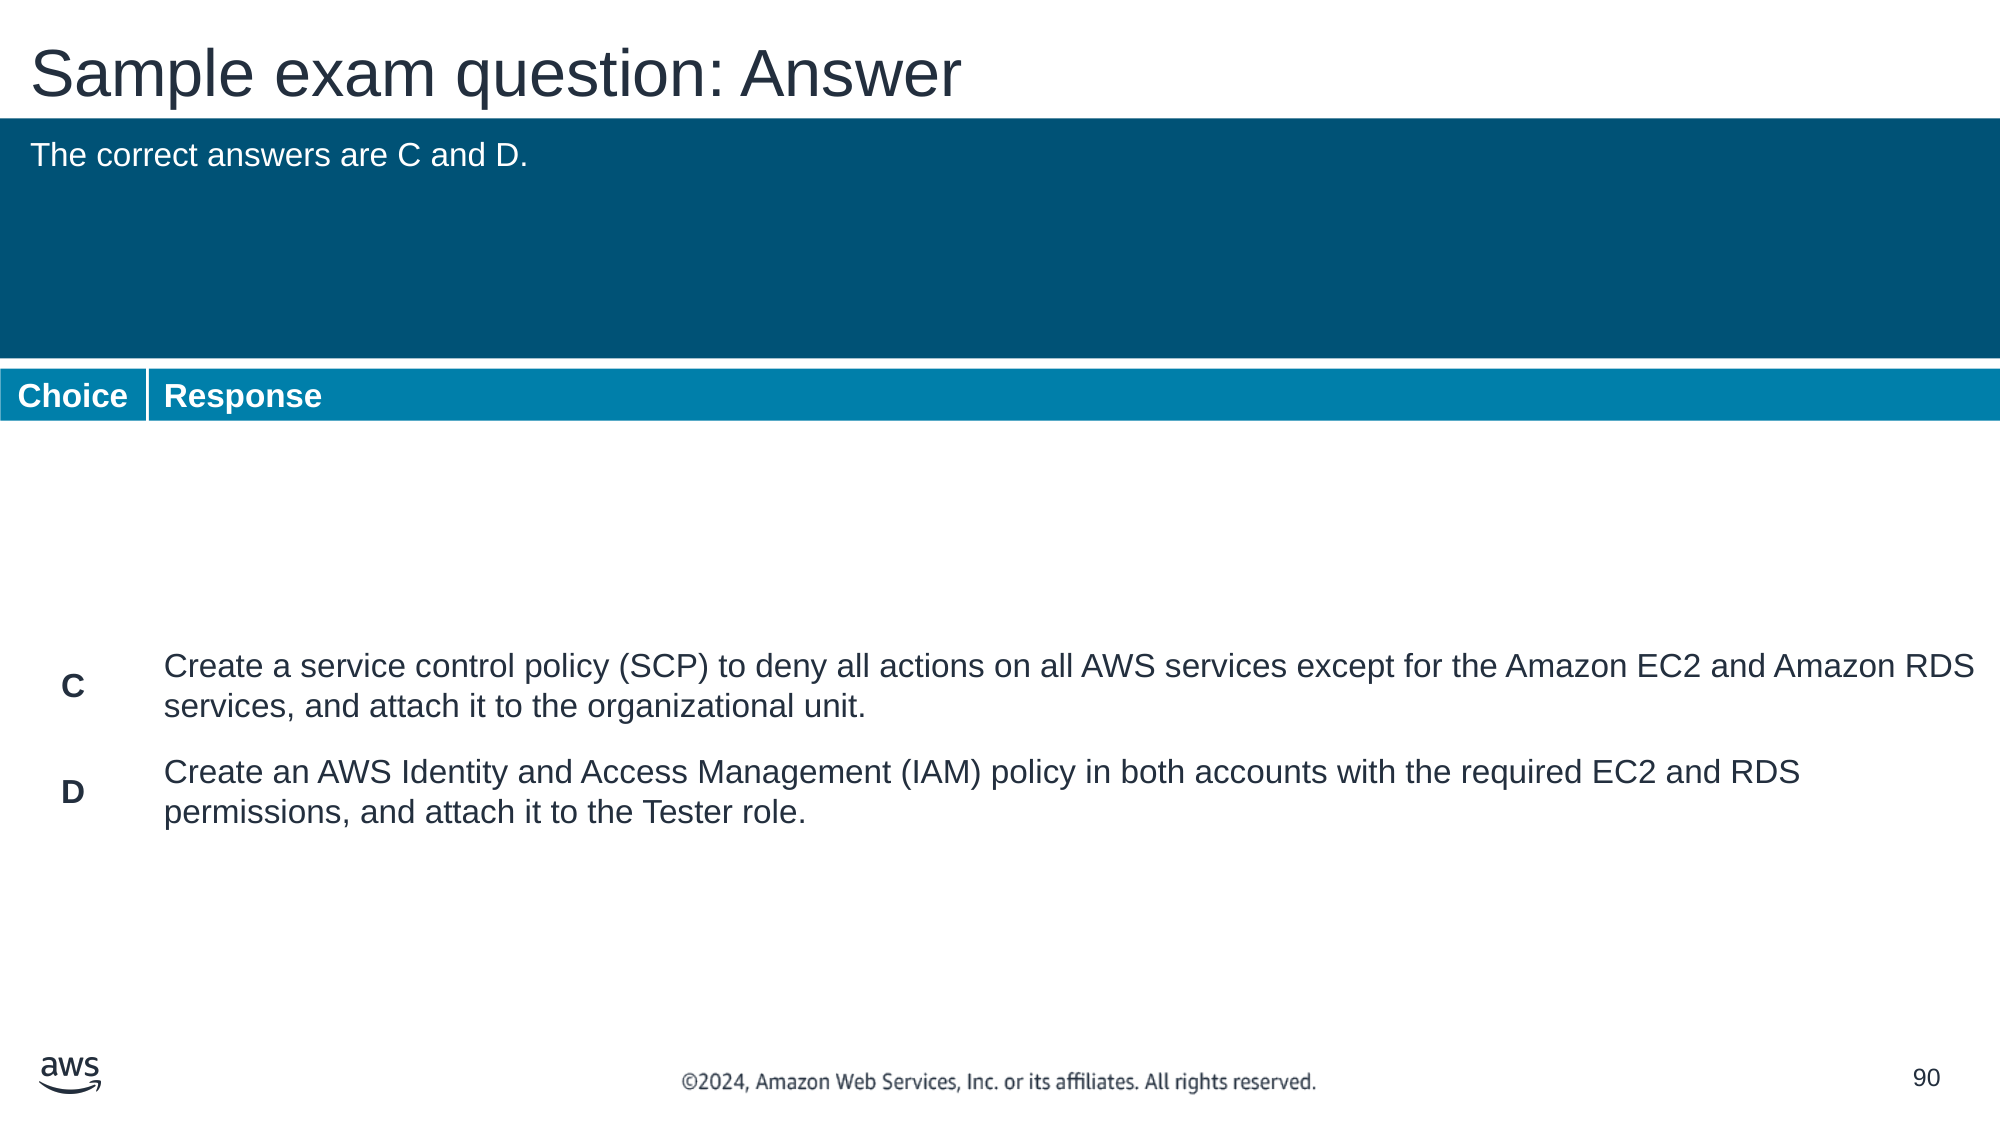

# Sample exam question: Answer
The correct answers are C and D.
Choice
Response
C
Create a service control policy (SCP) to deny all actions on all AWS services except for the Amazon EC2 and Amazon RDS services, and attach it to the organizational unit.
D
Create an AWS Identity and Access Management (IAM) policy in both accounts with the required EC2 and RDS permissions, and attach it to the Tester role.
90